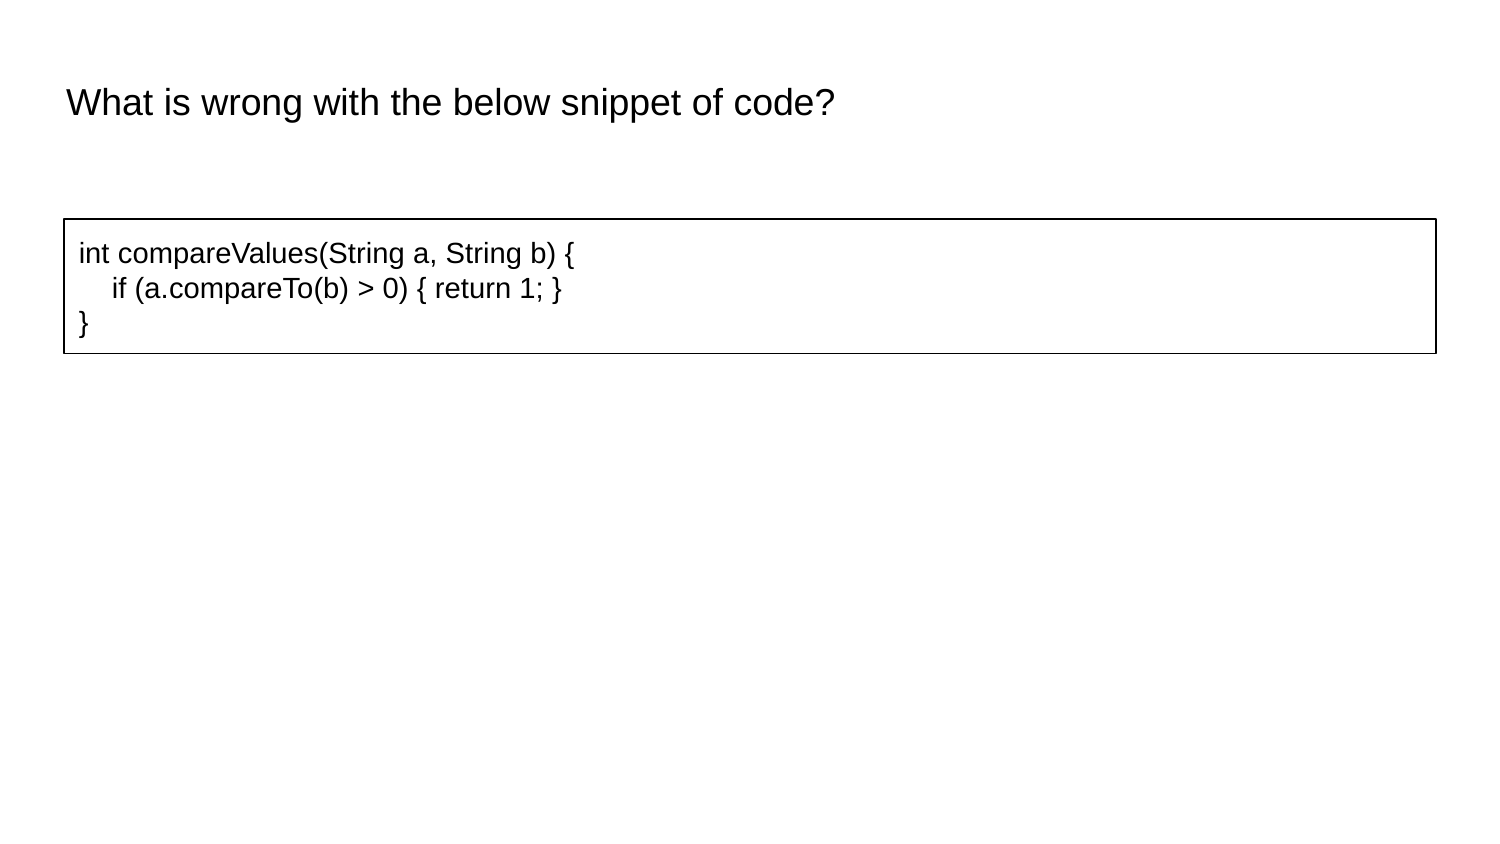

# What is wrong with the below snippet of code?
int compareValues(String a, String b) {
    if (a.compareTo(b) > 0) { return 1; }
}